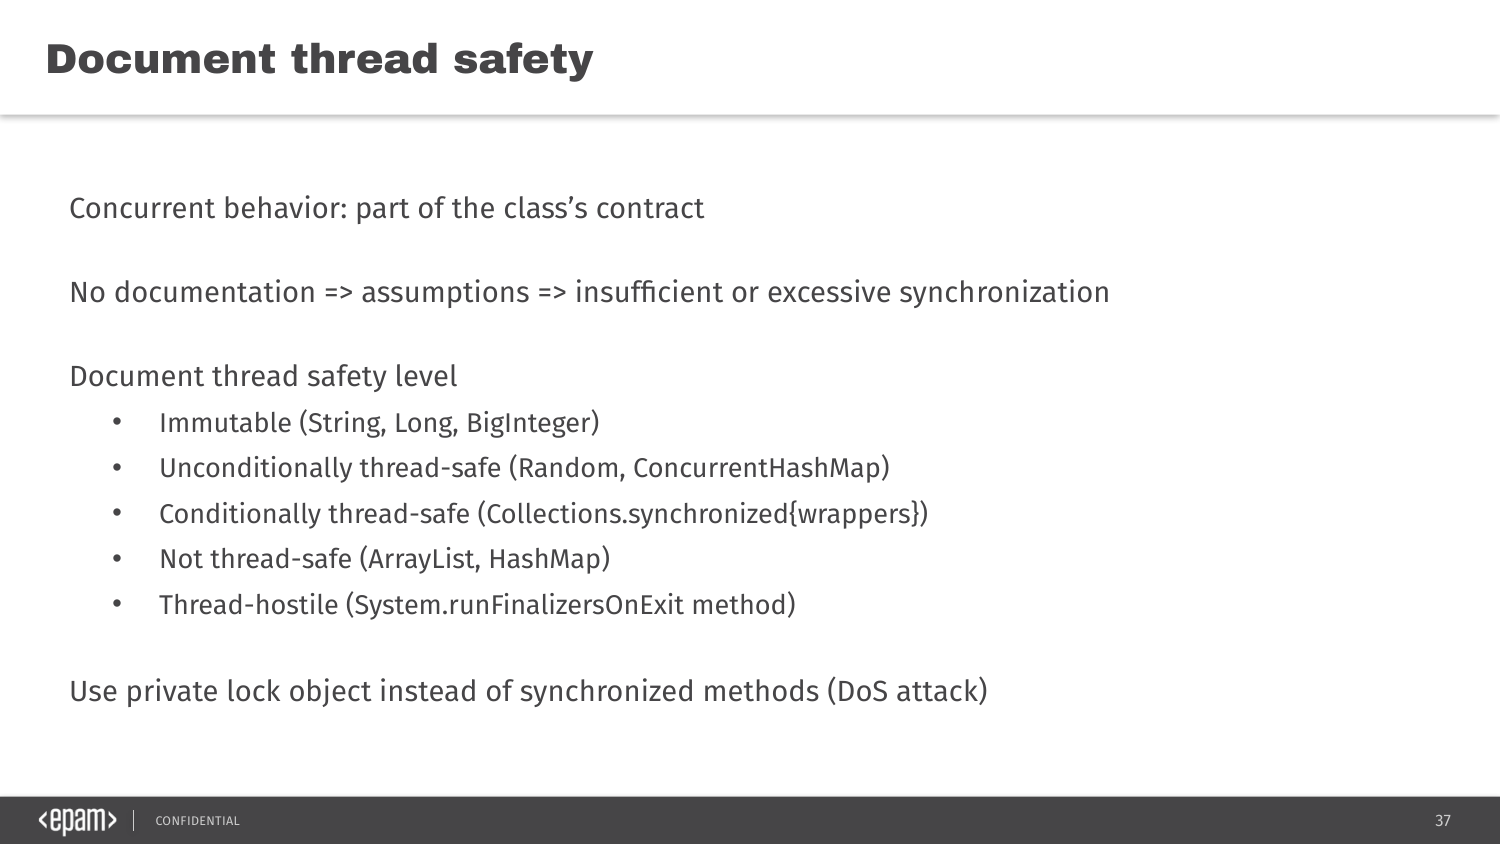

Document thread safety
Concurrent behavior: part of the class’s contract

No documentation => assumptions => insufficient or excessive synchronization

Document thread safety level
Immutable (String, Long, BigInteger)
Unconditionally thread-safe (Random, ConcurrentHashMap)
Conditionally thread-safe (Collections.synchronized{wrappers})
Not thread-safe (ArrayList, HashMap)
Thread-hostile (System.runFinalizersOnExit method)

Use private lock object instead of synchronized methods (DoS attack)